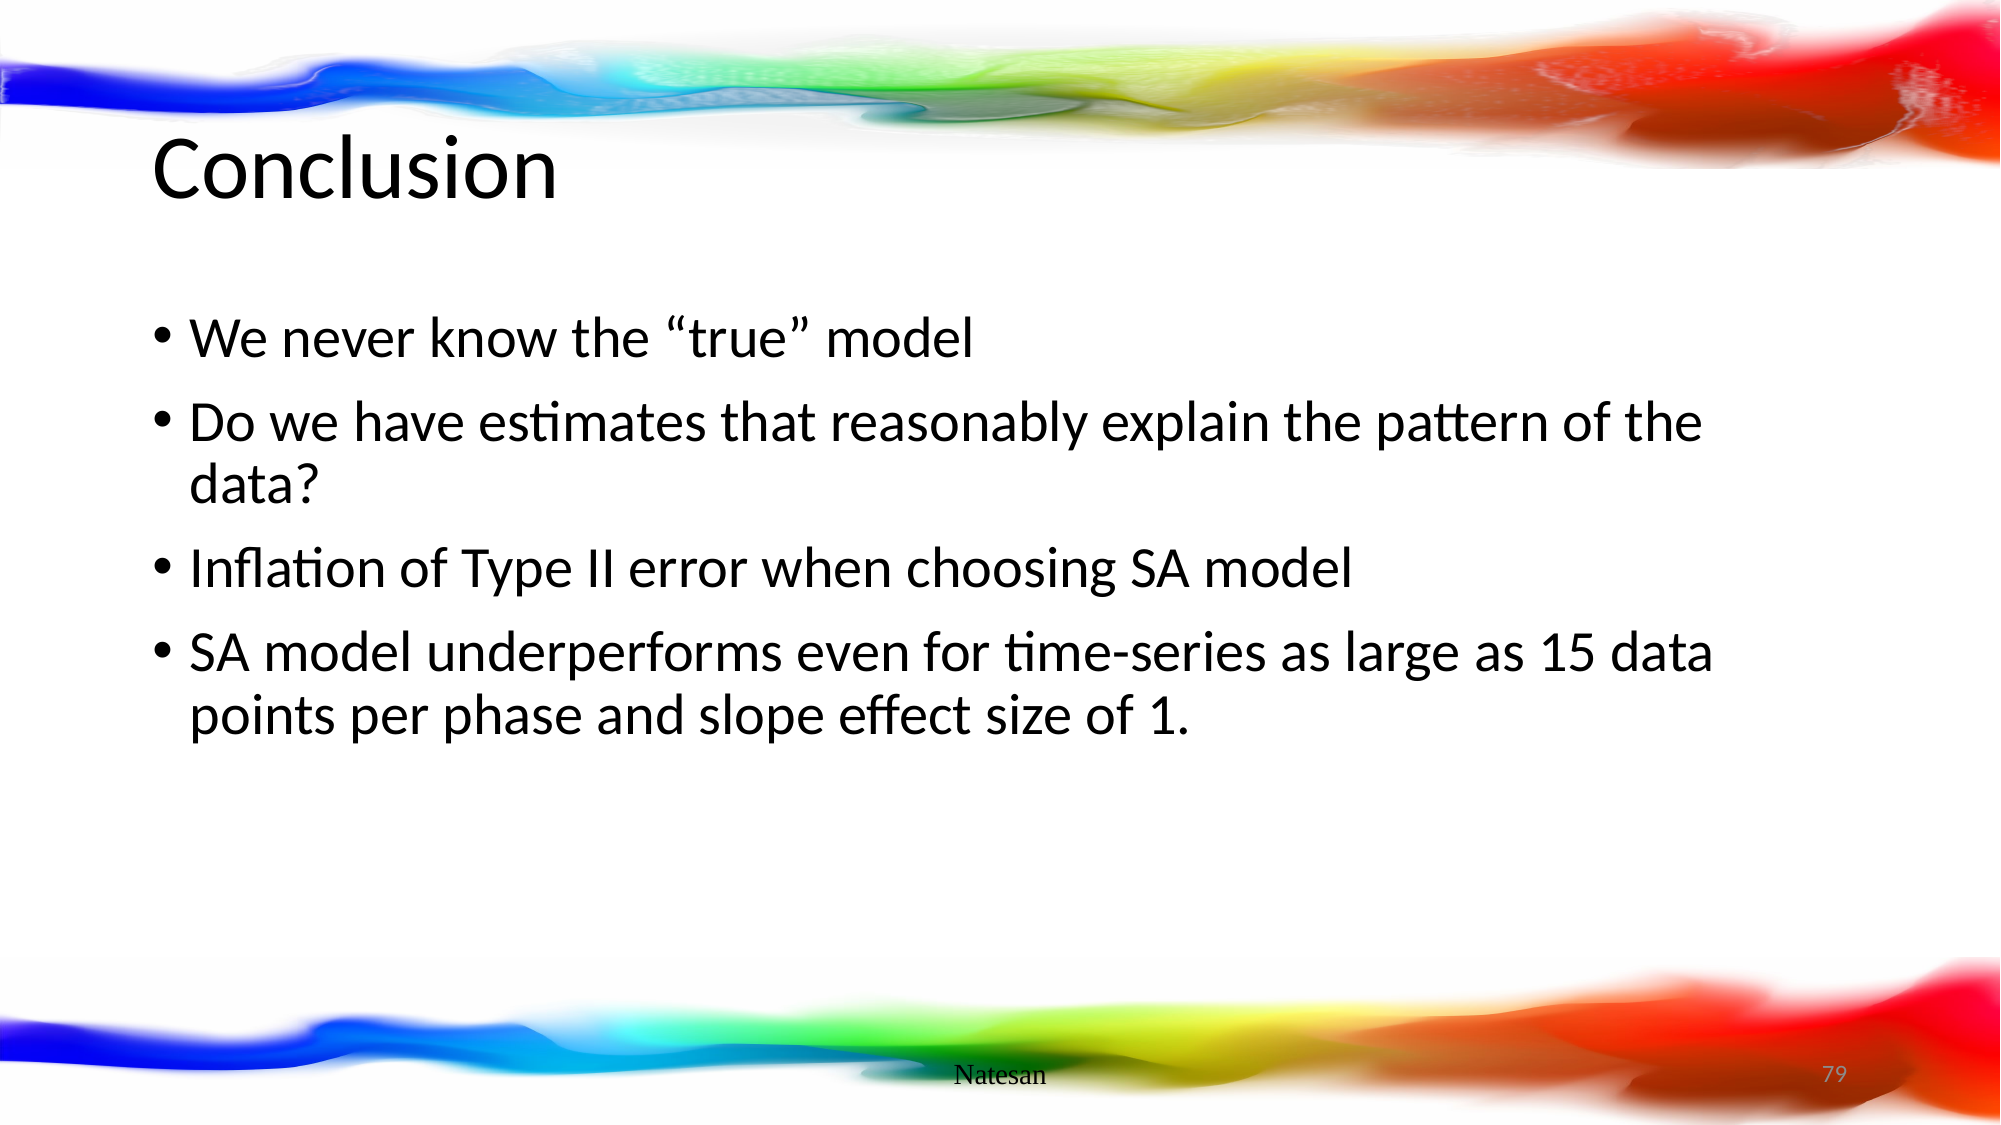

# Conclusion
We never know the “true” model
Do we have estimates that reasonably explain the pattern of the data?
Inflation of Type II error when choosing SA model
SA model underperforms even for time-series as large as 15 data points per phase and slope effect size of 1.
Natesan
79